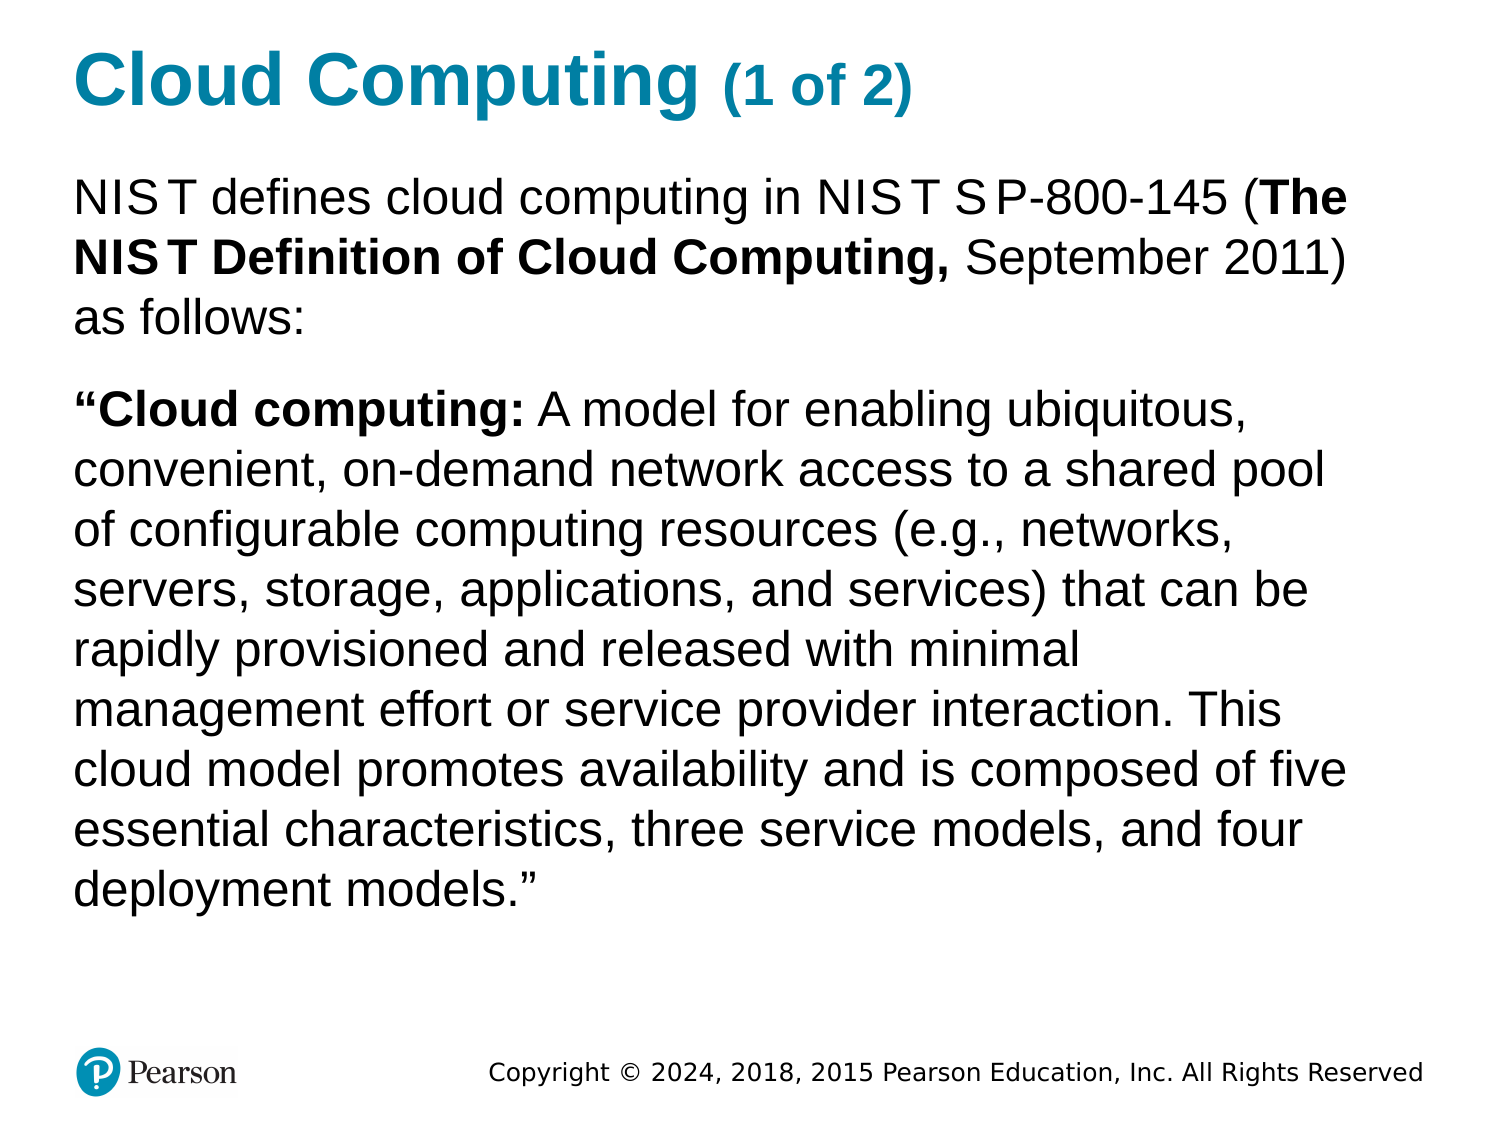

# Cloud Computing (1 of 2)
N I S T defines cloud computing in N I S T S P-800-145 (The N I S T Definition of Cloud Computing, September 2011) as follows:
“Cloud computing: A model for enabling ubiquitous, convenient, on-demand network access to a shared pool of configurable computing resources (e.g., networks, servers, storage, applications, and services) that can be rapidly provisioned and released with minimal management effort or service provider interaction. This cloud model promotes availability and is composed of five essential characteristics, three service models, and four deployment models.”